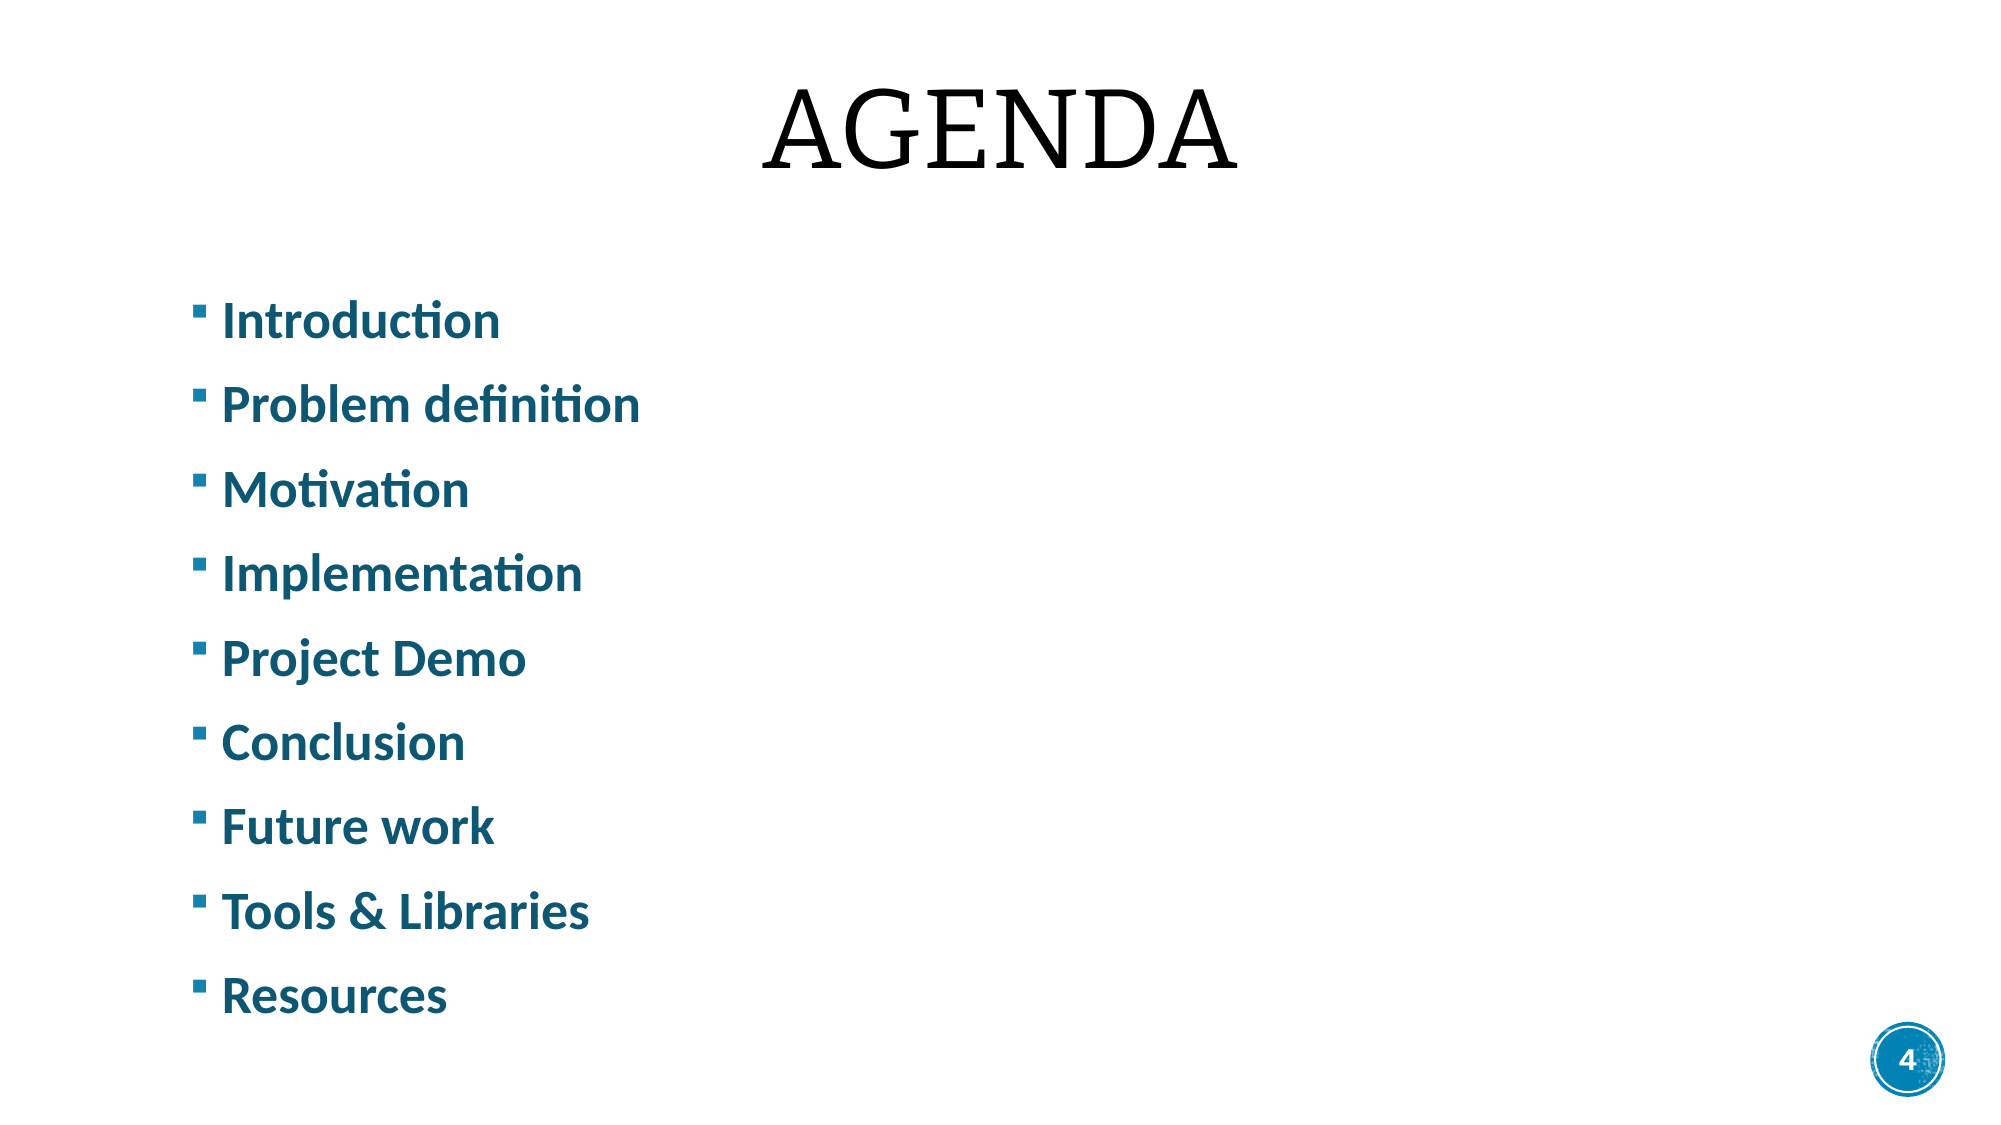

# agenda
Introduction
Problem definition
Motivation
Implementation
Project Demo
Conclusion
Future work
Tools & Libraries
Resources

4